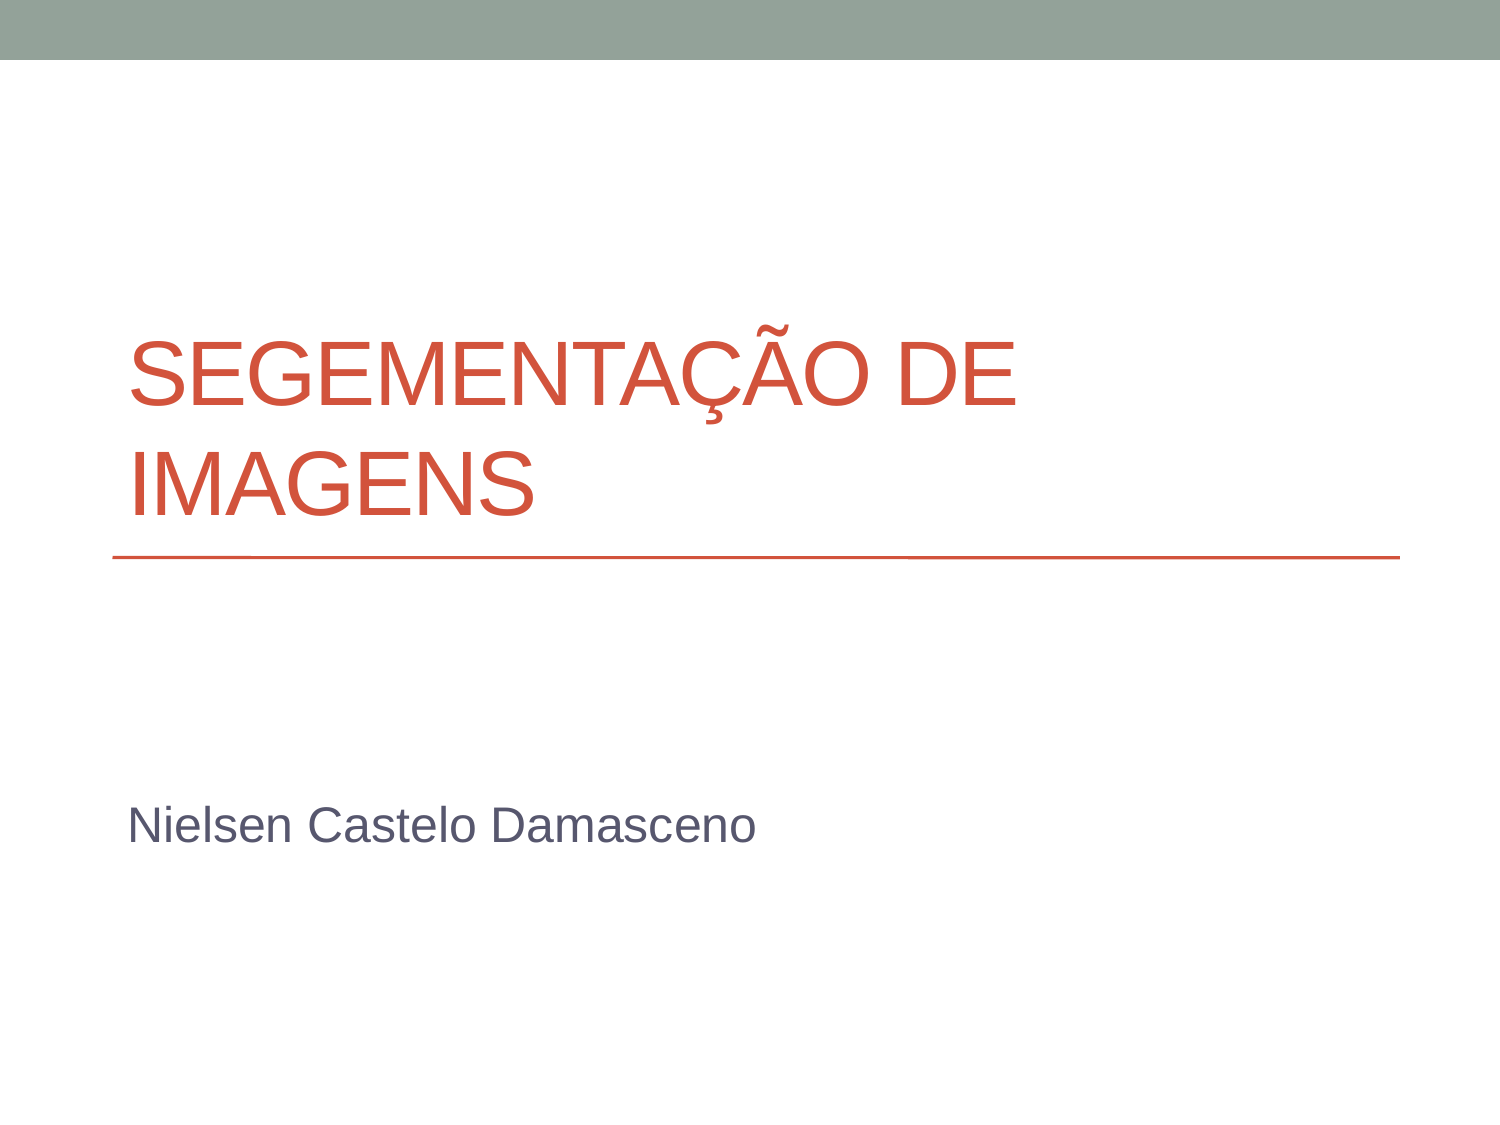

# Segementação de imagens

Nielsen Castelo Damasceno